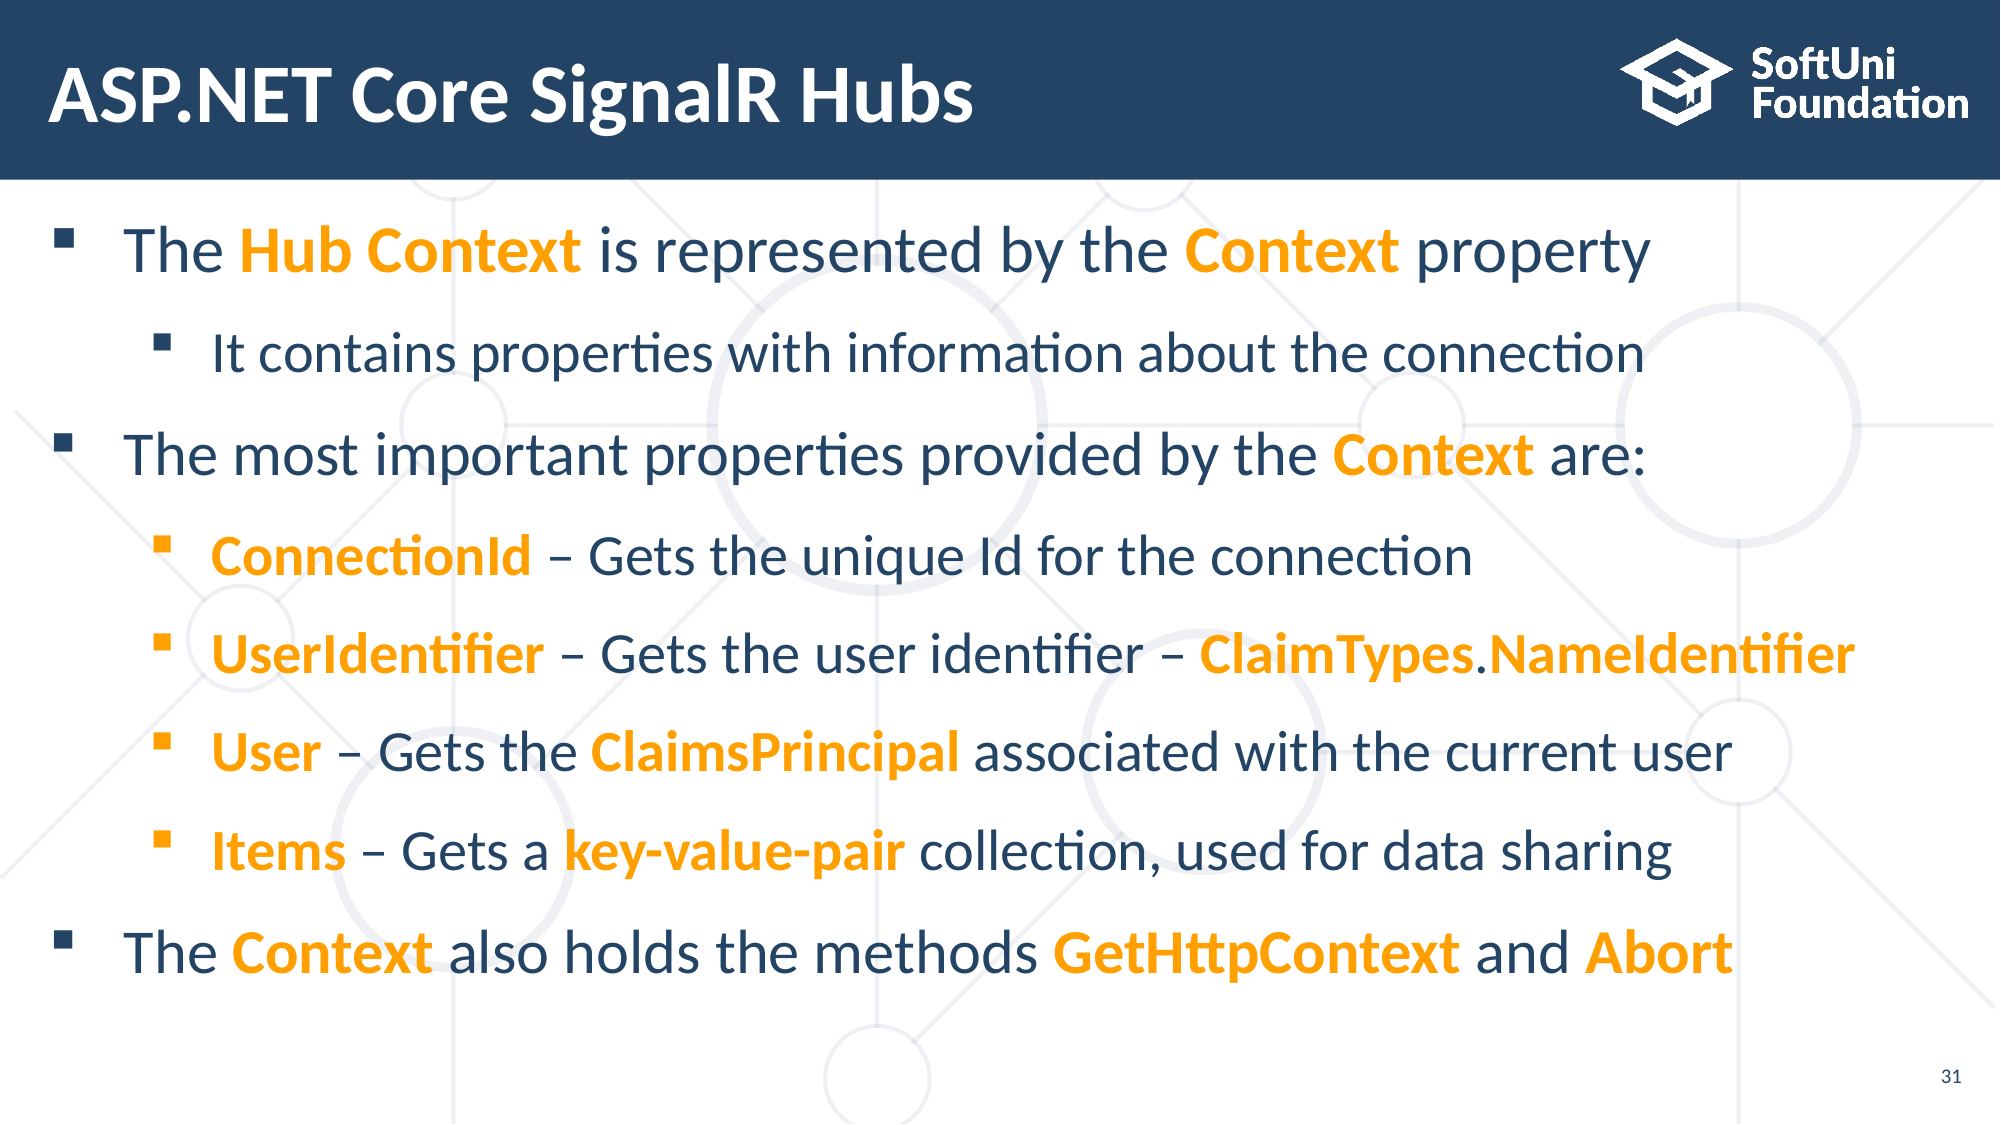

# ASP.NET Core SignalR Hubs
The Hub Context is represented by the Context property
It contains properties with information about the connection
The most important properties provided by the Context are:
ConnectionId – Gets the unique Id for the connection
UserIdentifier – Gets the user identifier – ClaimTypes.NameIdentifier
User – Gets the ClaimsPrincipal associated with the current user
Items – Gets a key-value-pair collection, used for data sharing
The Context also holds the methods GetHttpContext and Abort
31